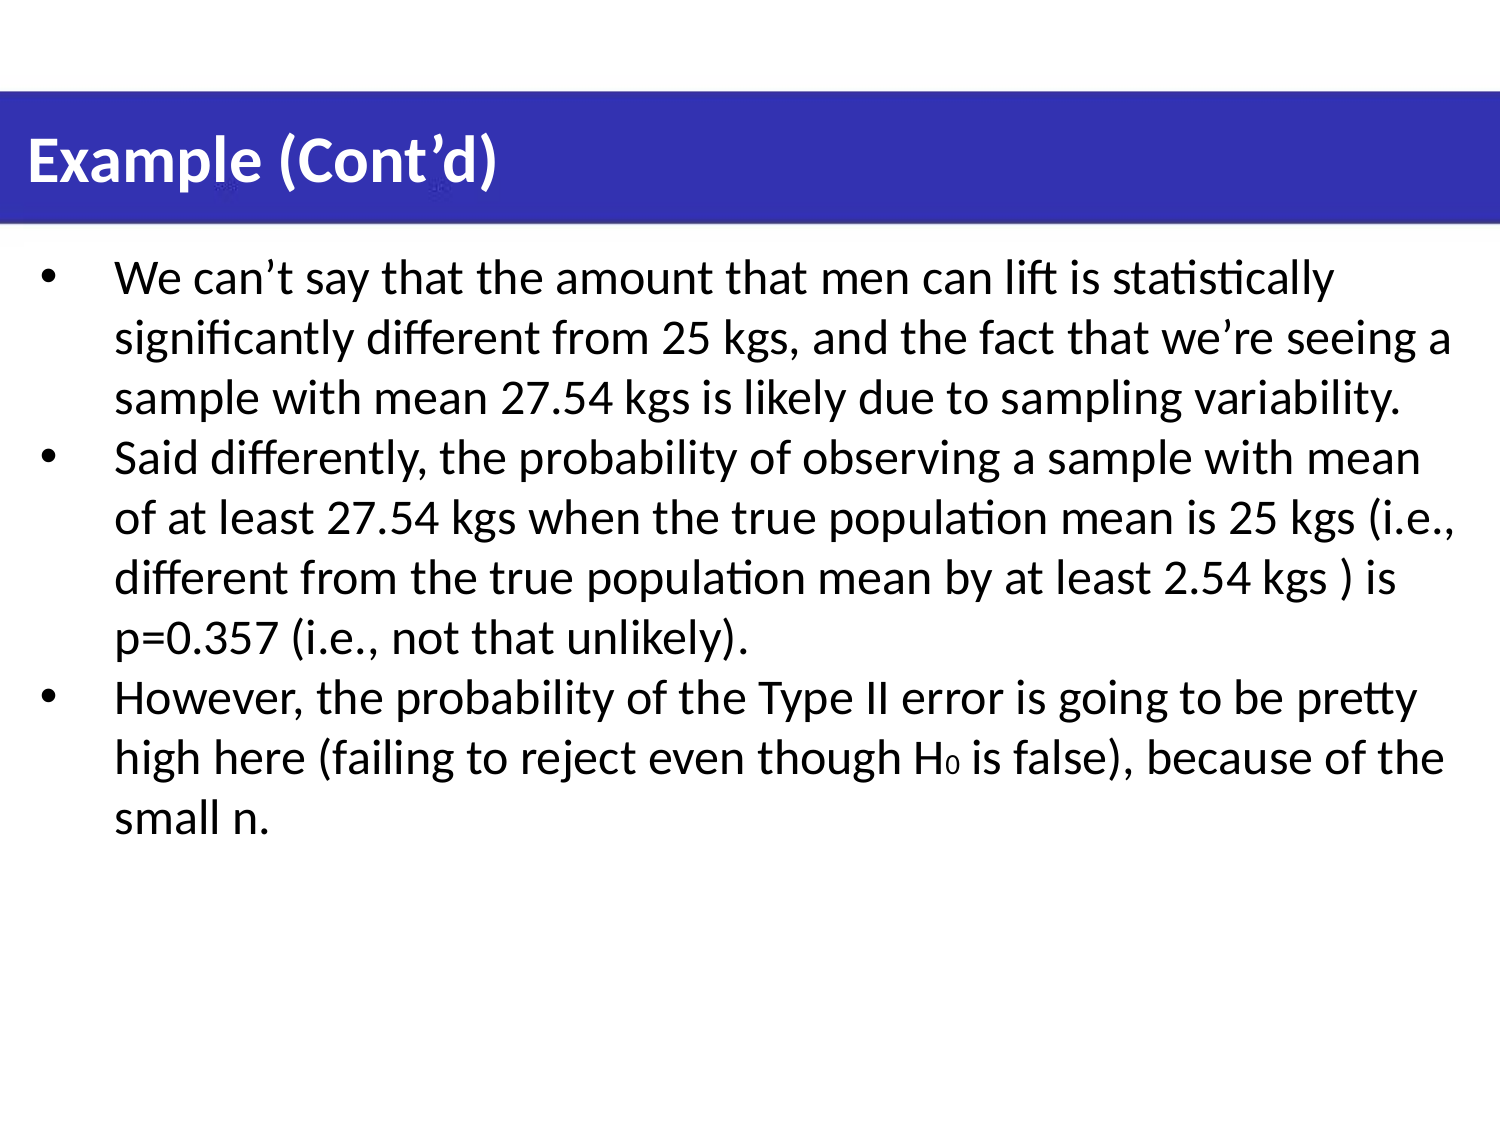

# Example (Cont’d)
We can’t say that the amount that men can lift is statistically significantly different from 25 kgs, and the fact that we’re seeing a sample with mean 27.54 kgs is likely due to sampling variability.
Said differently, the probability of observing a sample with mean of at least 27.54 kgs when the true population mean is 25 kgs (i.e., different from the true population mean by at least 2.54 kgs ) is p=0.357 (i.e., not that unlikely).
However, the probability of the Type II error is going to be pretty high here (failing to reject even though H0 is false), because of the small n.